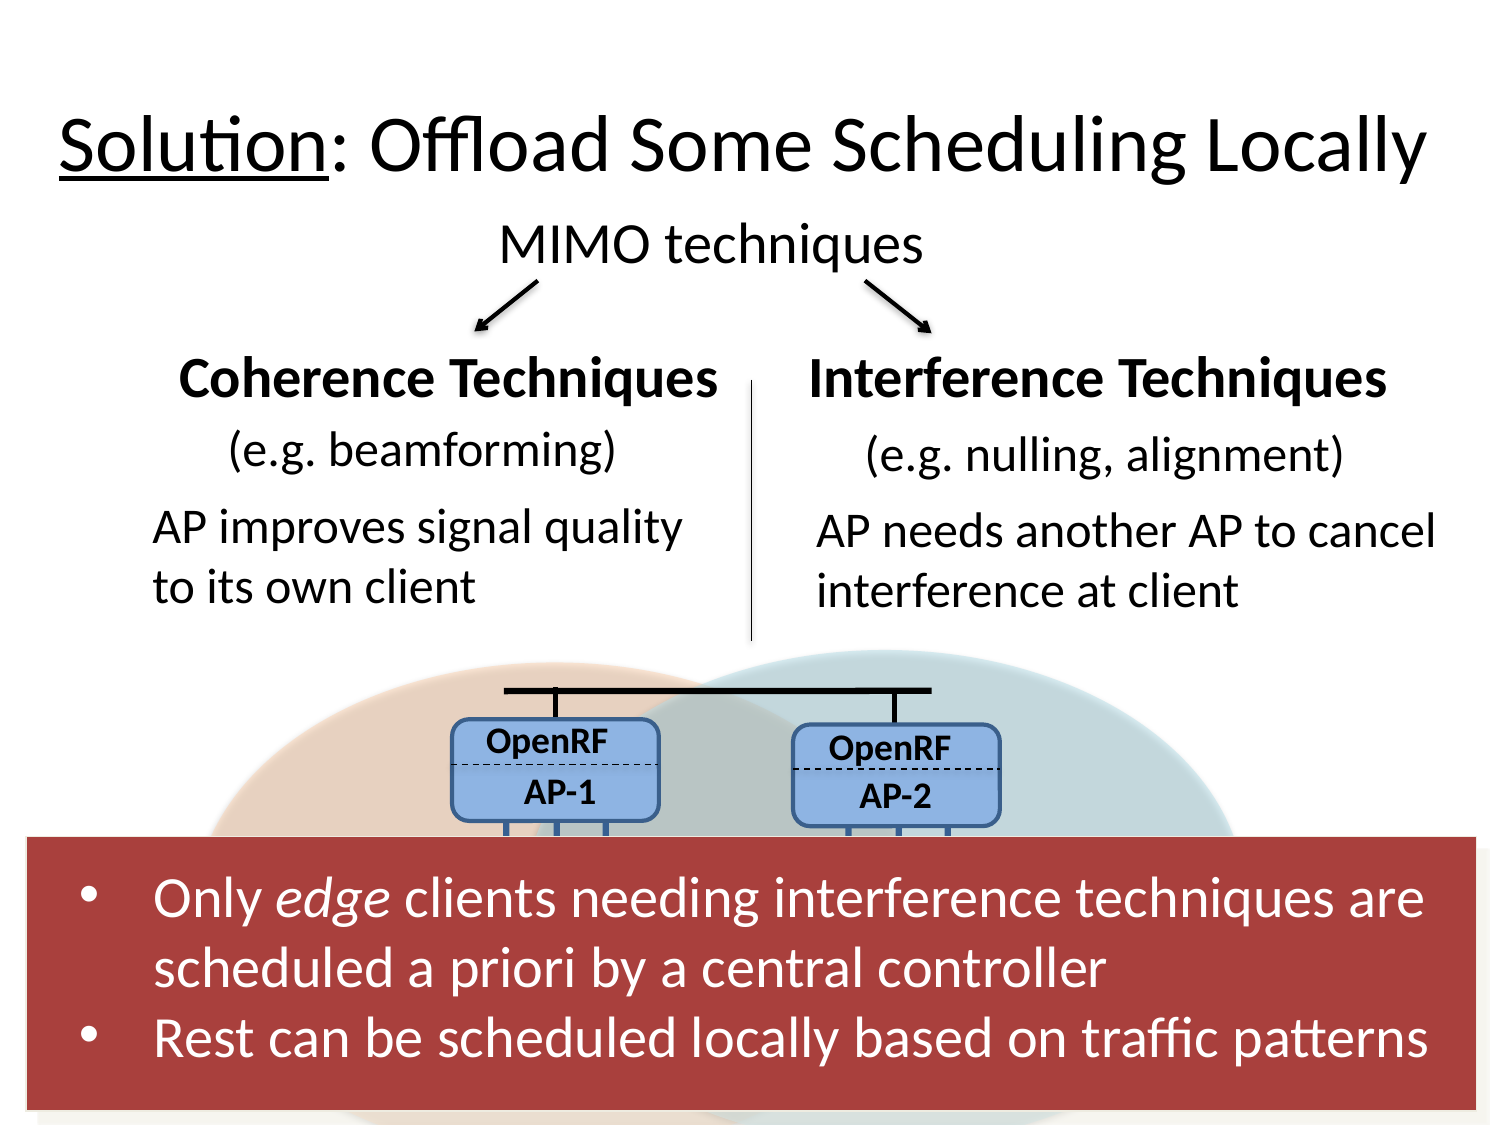

# Solution: Offload Some Scheduling Locally
MIMO techniques
Coherence Techniques
Interference Techniques
(e.g. beamforming)
(e.g. nulling, alignment)
AP improves signal quality to its own client
AP needs another AP to cancel interference at client

OpenRF
OpenRF

AP-1
AP-2

Only edge clients needing interference techniques are scheduled a priori by a central controller
Rest can be scheduled locally based on traffic patterns
beamform
null

Alice
Bob